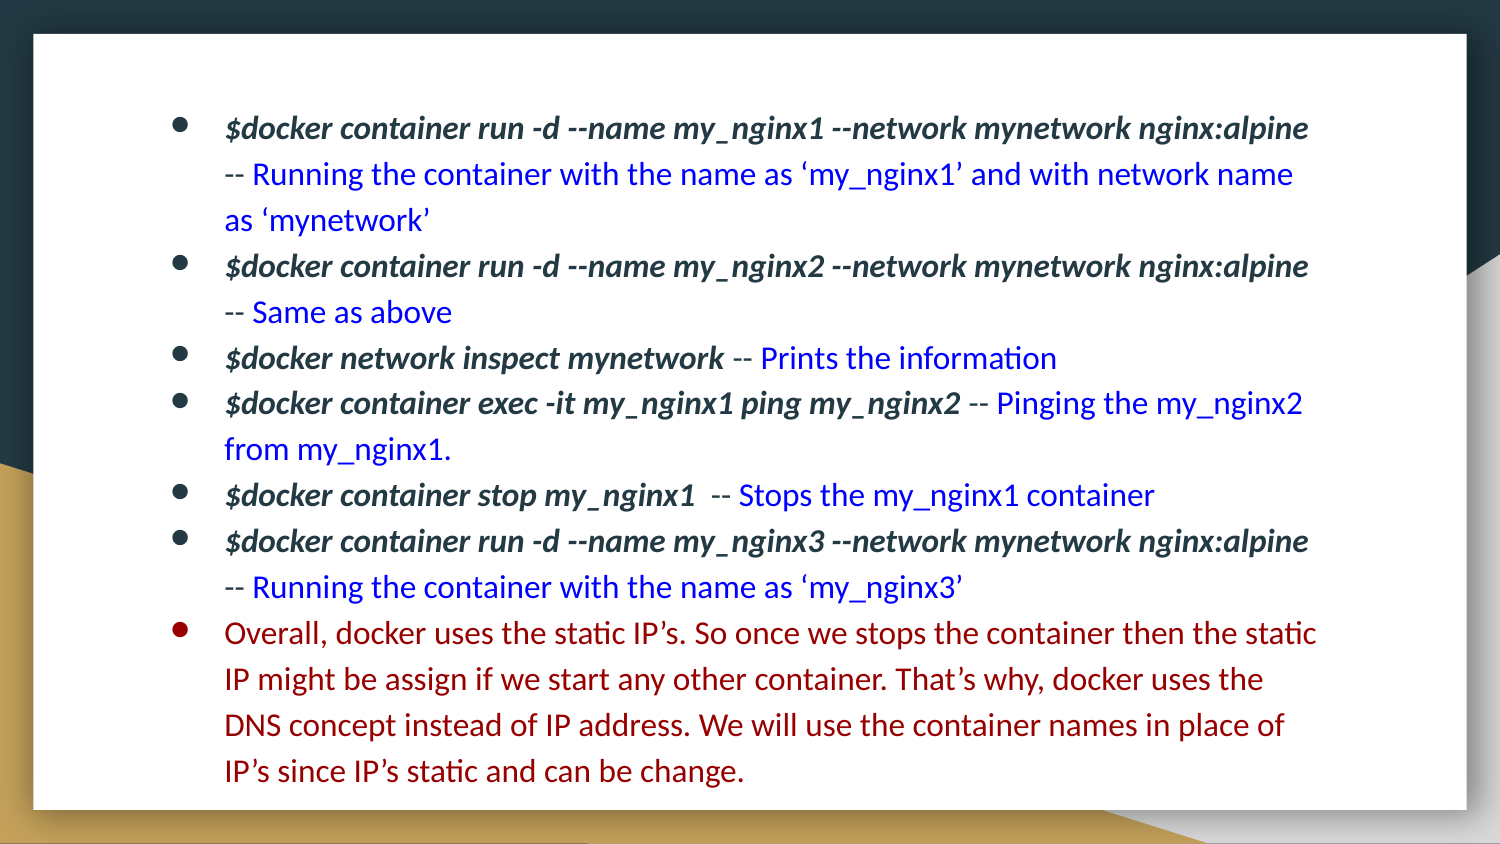

$docker container run -d --name my_nginx1 --network mynetwork nginx:alpine  -- Running the container with the name as ‘my_nginx1’ and with network name as ‘mynetwork’
$docker container run -d --name my_nginx2 --network mynetwork nginx:alpine -- Same as above
$docker network inspect mynetwork -- Prints the information
$docker container exec -it my_nginx1 ping my_nginx2 -- Pinging the my_nginx2 from my_nginx1.
$docker container stop my_nginx1  -- Stops the my_nginx1 container
$docker container run -d --name my_nginx3 --network mynetwork nginx:alpine  -- Running the container with the name as ‘my_nginx3’
Overall, docker uses the static IP’s. So once we stops the container then the static IP might be assign if we start any other container. That’s why, docker uses the DNS concept instead of IP address. We will use the container names in place of IP’s since IP’s static and can be change.